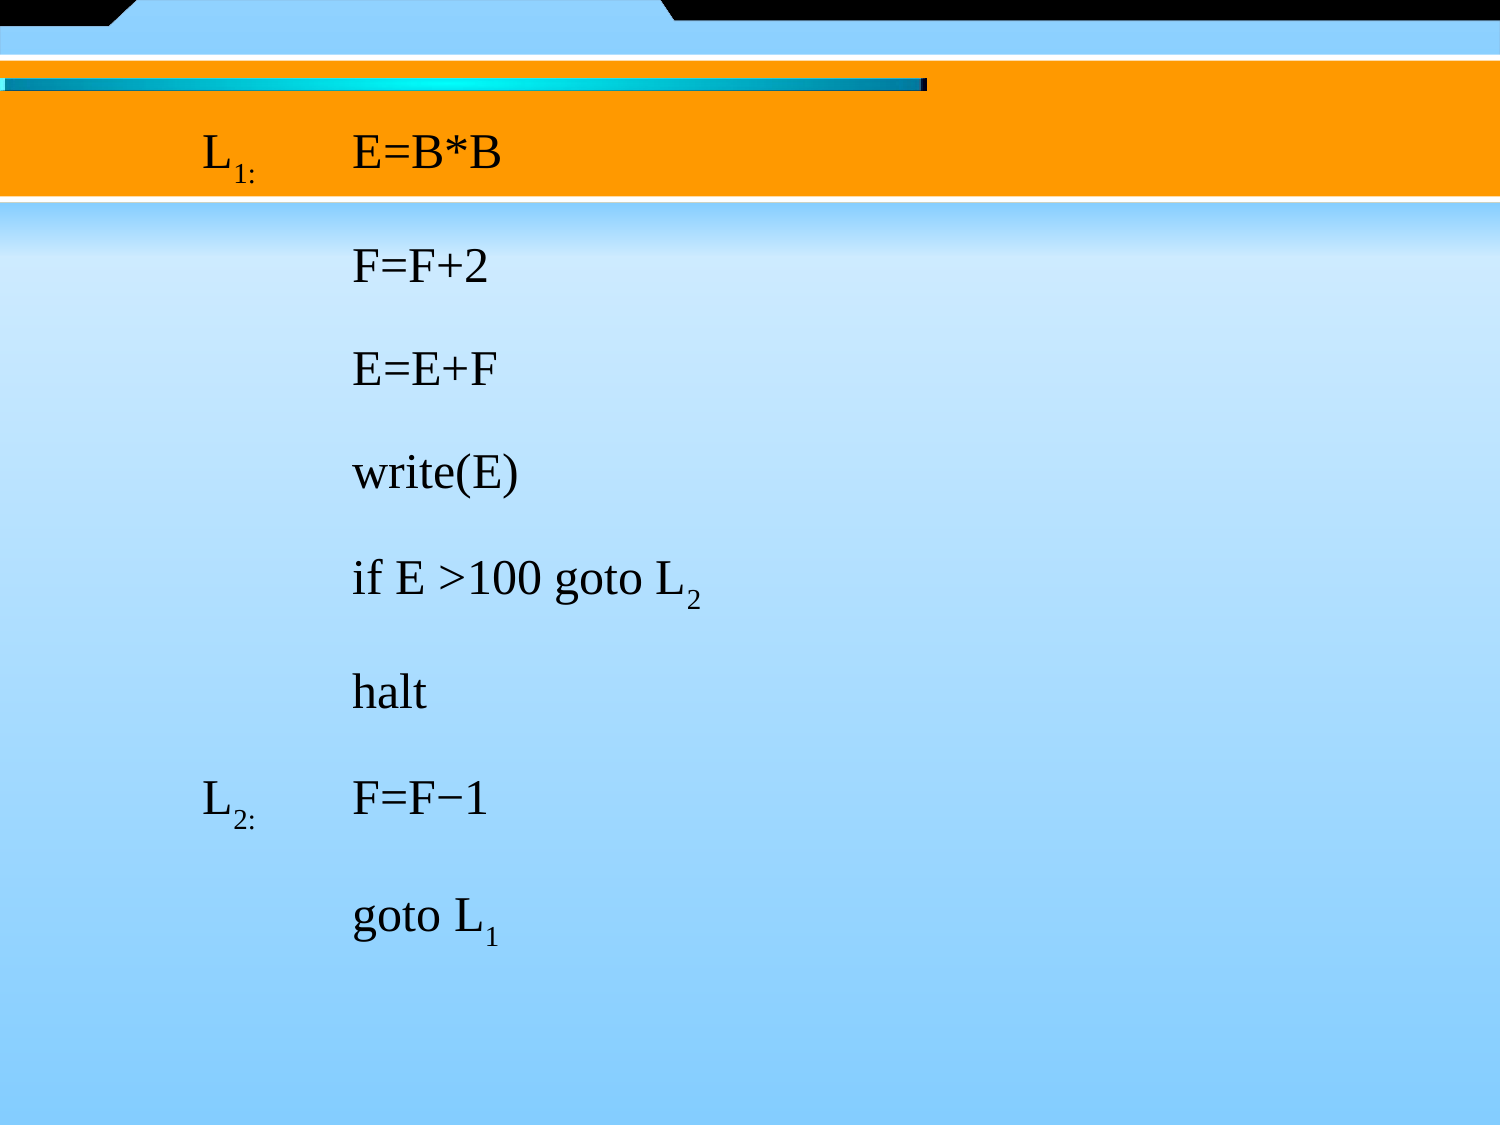

L1:   	E=B*B
             	F=F+2
             	E=E+F
             	write(E)
		if E >100 goto L2
             	halt
        	L2:  	F=F−1
             	goto L1